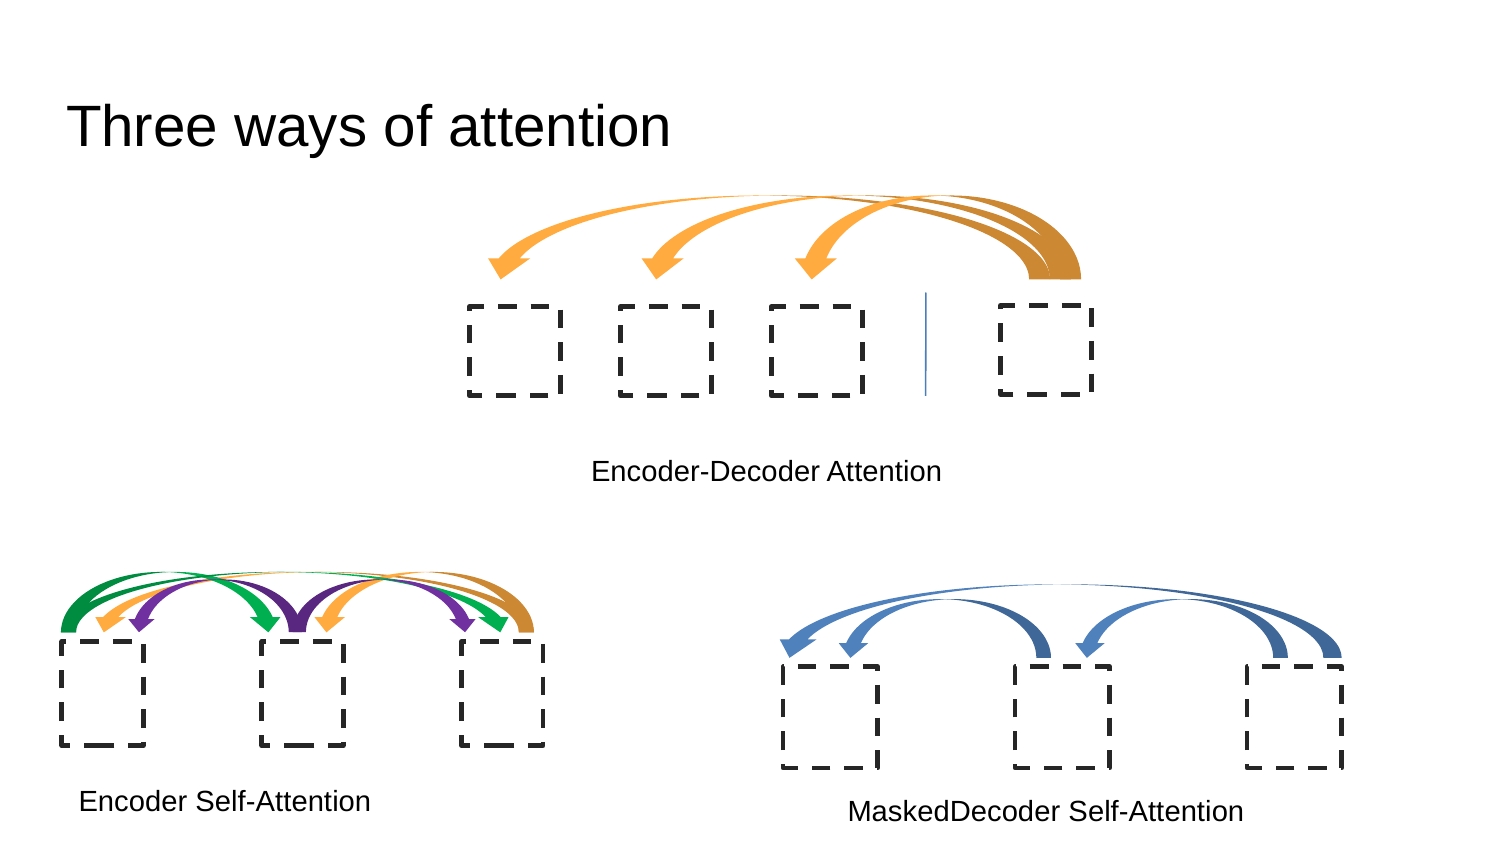

# Three ways of attention

Encoder-Decoder Attention

Encoder Self-Attention
MaskedDecoder Self-Attention